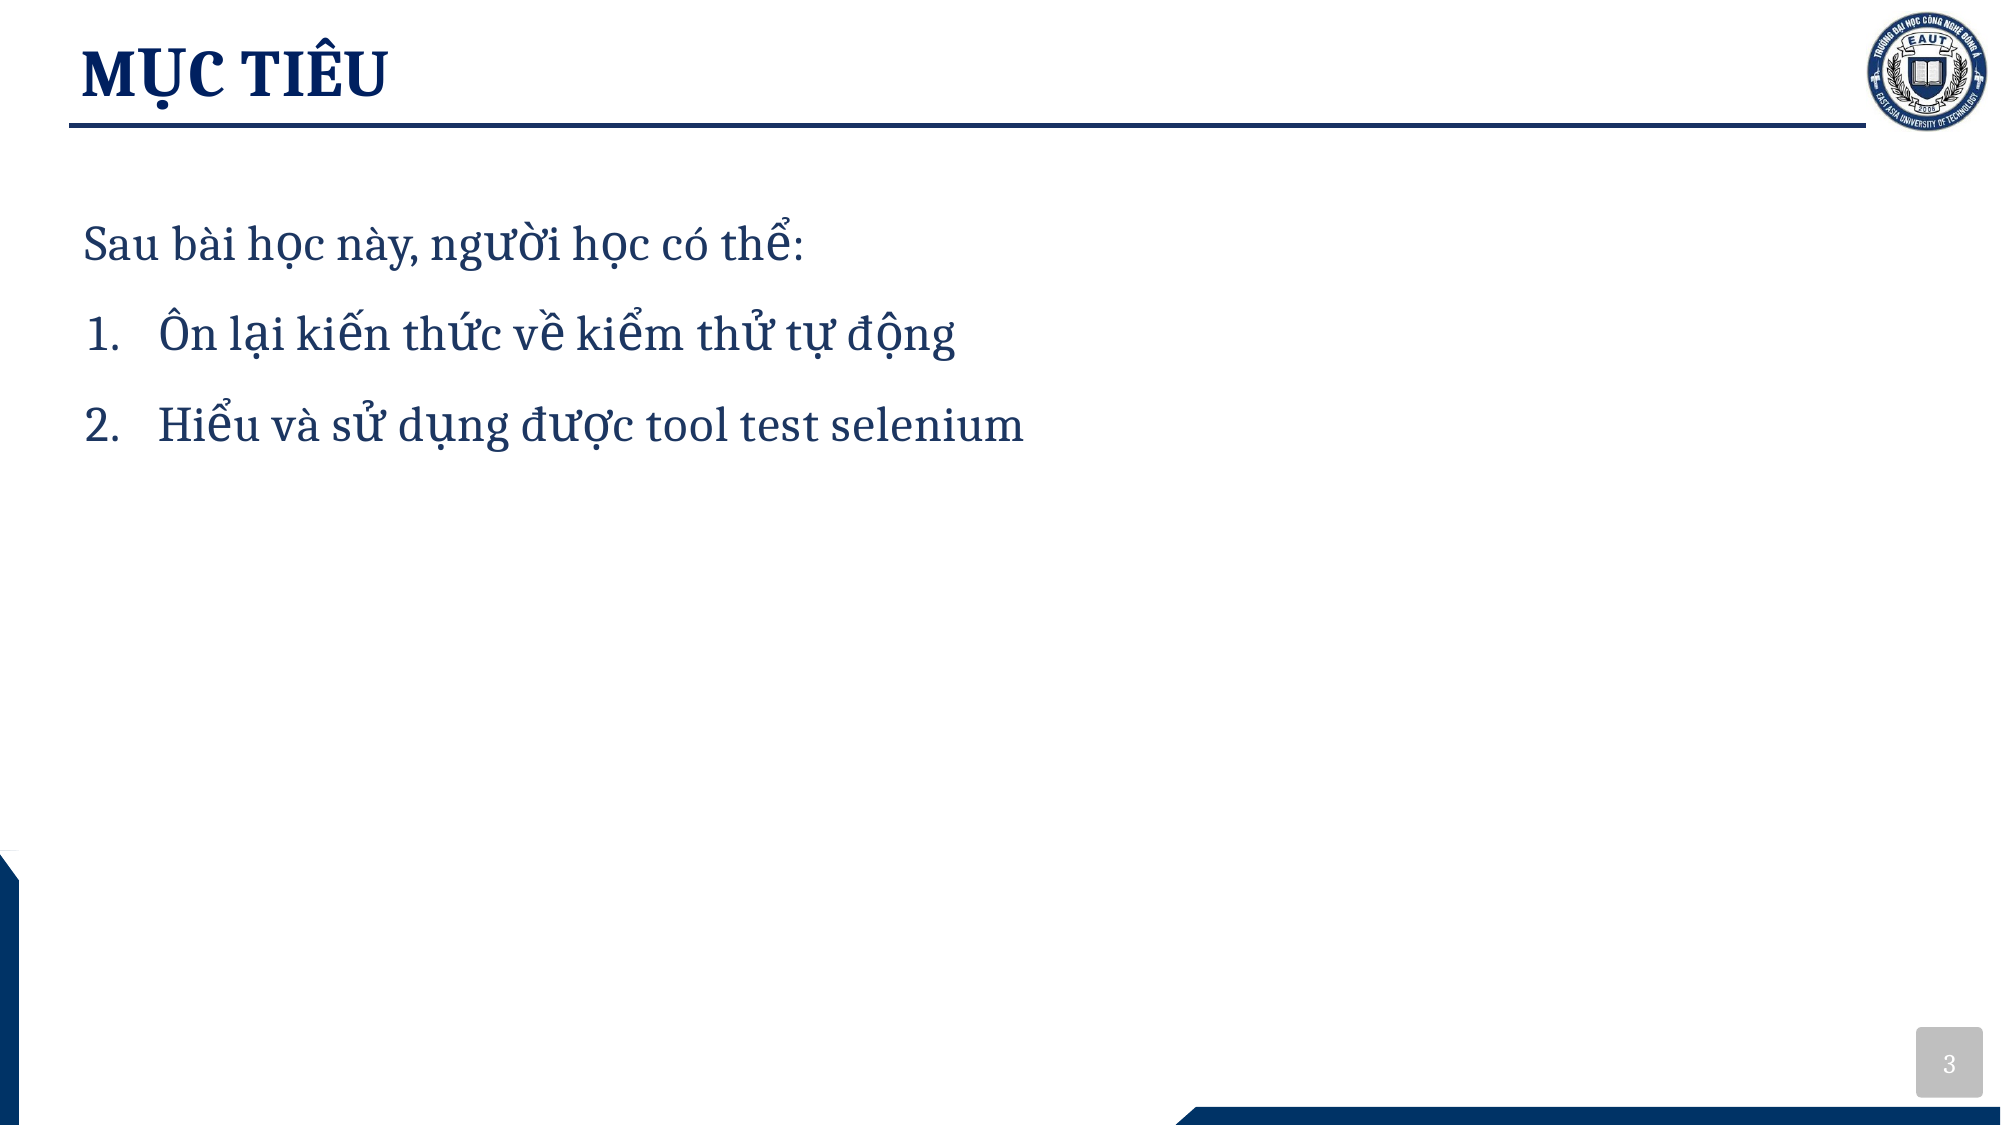

# MỤC TIÊU
Sau bài học này, người học có thể:
Ôn lại kiến thức về kiểm thử tự động
Hiểu và sử dụng được tool test selenium